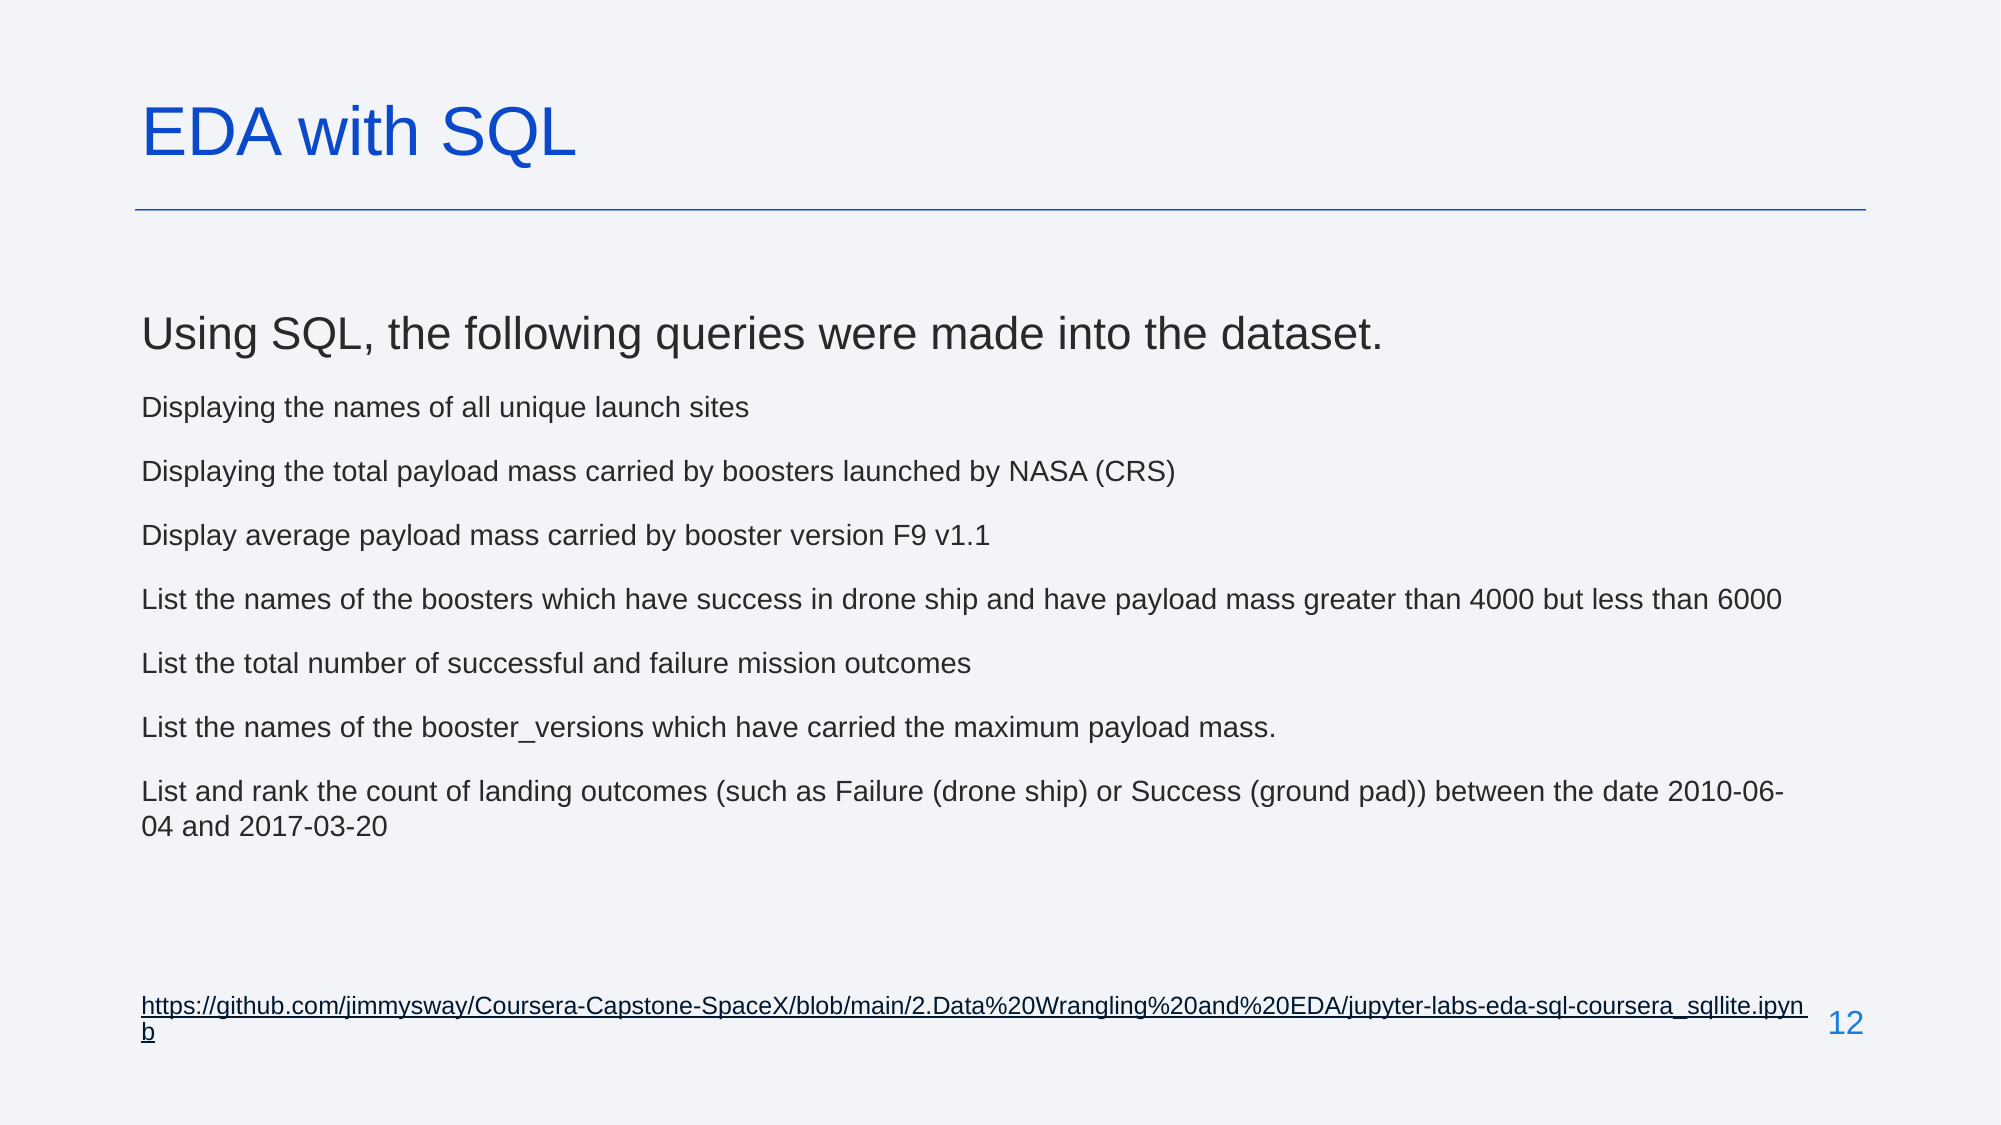

EDA with SQL
Using SQL, the following queries were made into the dataset.
Displaying the names of all unique launch sites
Displaying the total payload mass carried by boosters launched by NASA (CRS)
Display average payload mass carried by booster version F9 v1.1
List the names of the boosters which have success in drone ship and have payload mass greater than 4000 but less than 6000
List the total number of successful and failure mission outcomes
List the names of the booster_versions which have carried the maximum payload mass.
List and rank the count of landing outcomes (such as Failure (drone ship) or Success (ground pad)) between the date 2010-06-04 and 2017-03-20

https://github.com/jimmysway/Coursera-Capstone-SpaceX/blob/main/2.Data%20Wrangling%20and%20EDA/jupyter-labs-eda-sql-coursera_sqllite.ipynb

12